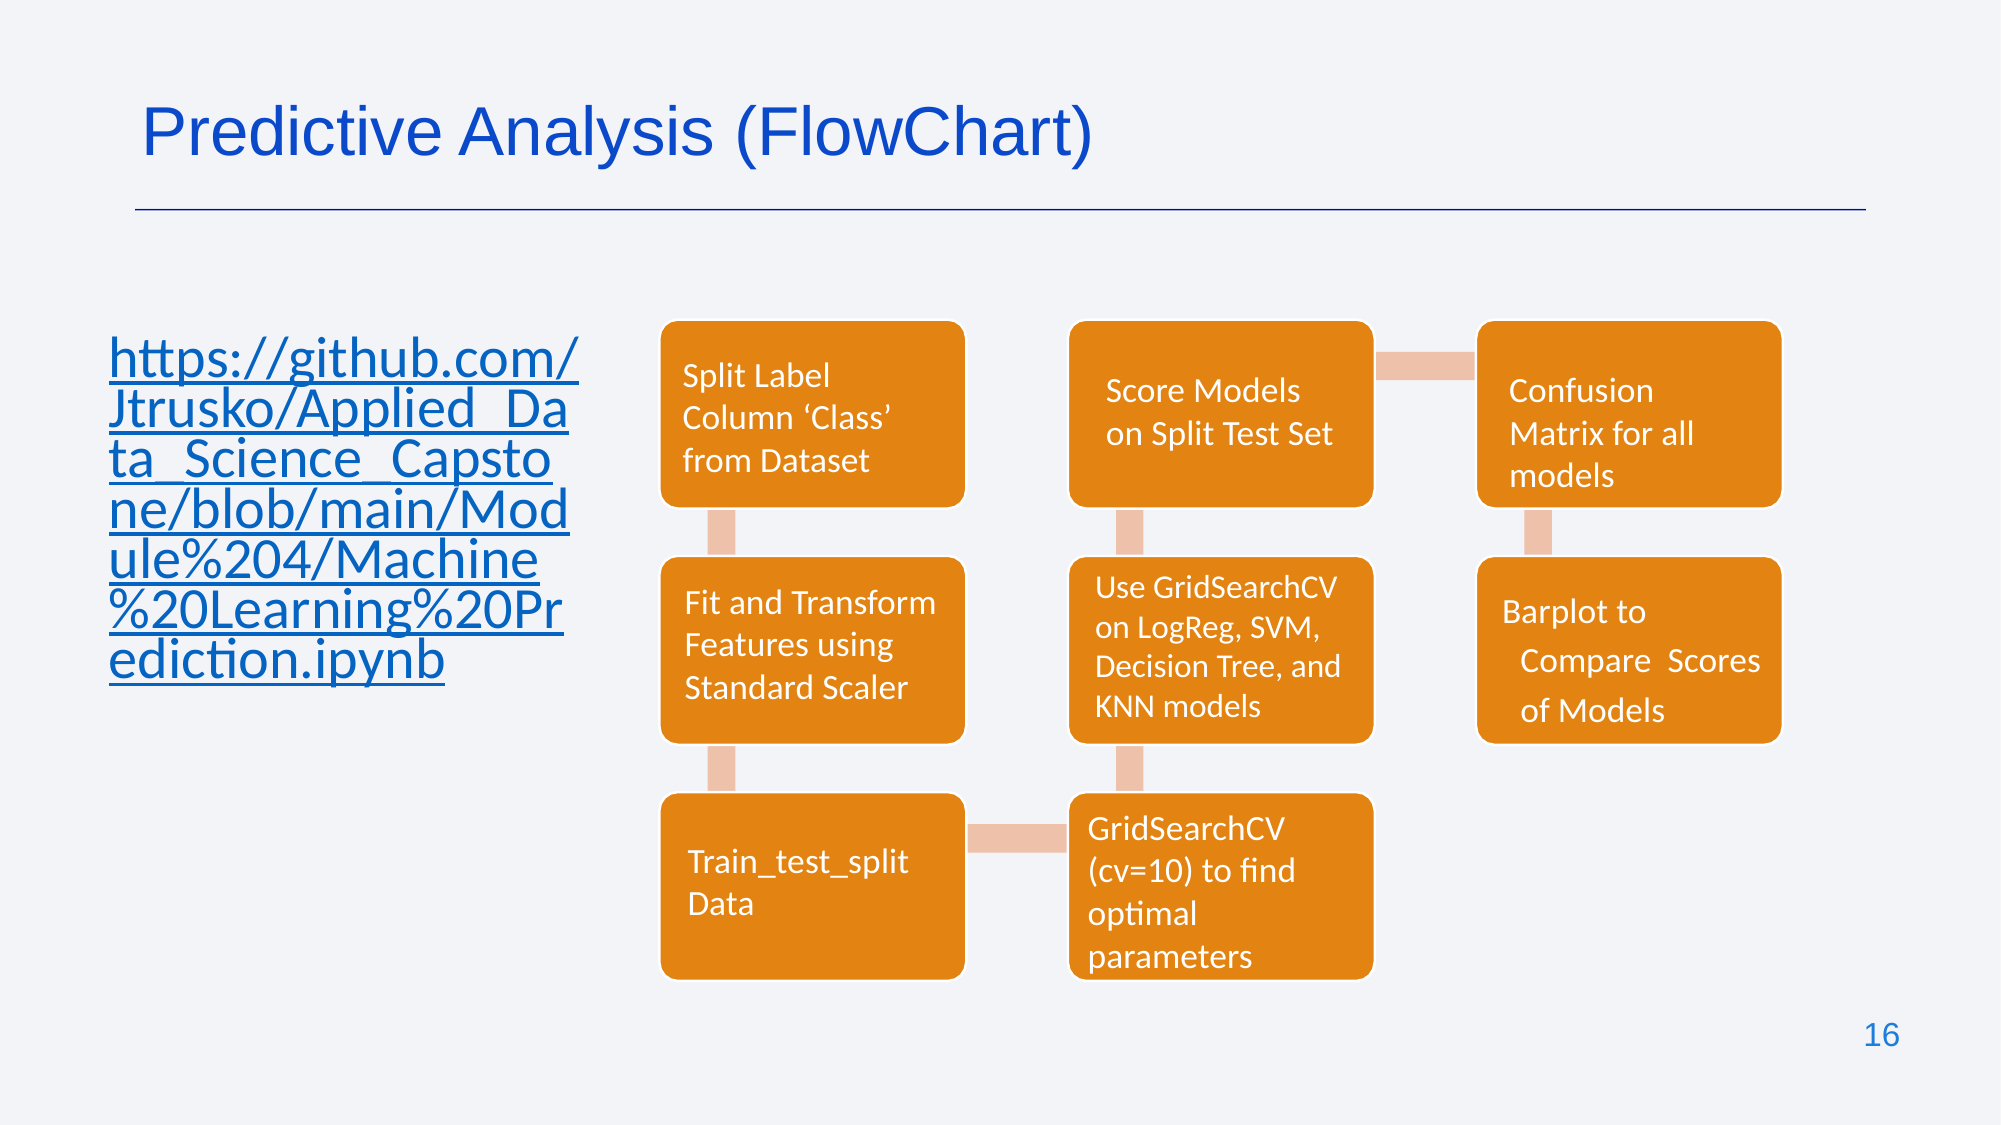

Predictive Analysis (FlowChart)

https://github.com/Jtrusko/Applied_Data_Science_Capstone/blob/main/Module%204/Machine%20Learning%20Prediction.ipynb
Split Label Column ‘Class’ from Dataset

Score Models on Split Test Set

Confusion Matrix for all models

Use GridSearchCV on LogReg, SVM, Decision Tree, and KNN models
Barplot to Compare  Scores of Models
Fit and Transform Features using Standard Scaler

GridSearchCV (cv=10) to find  optimal parameters

Train_test_split Data

16